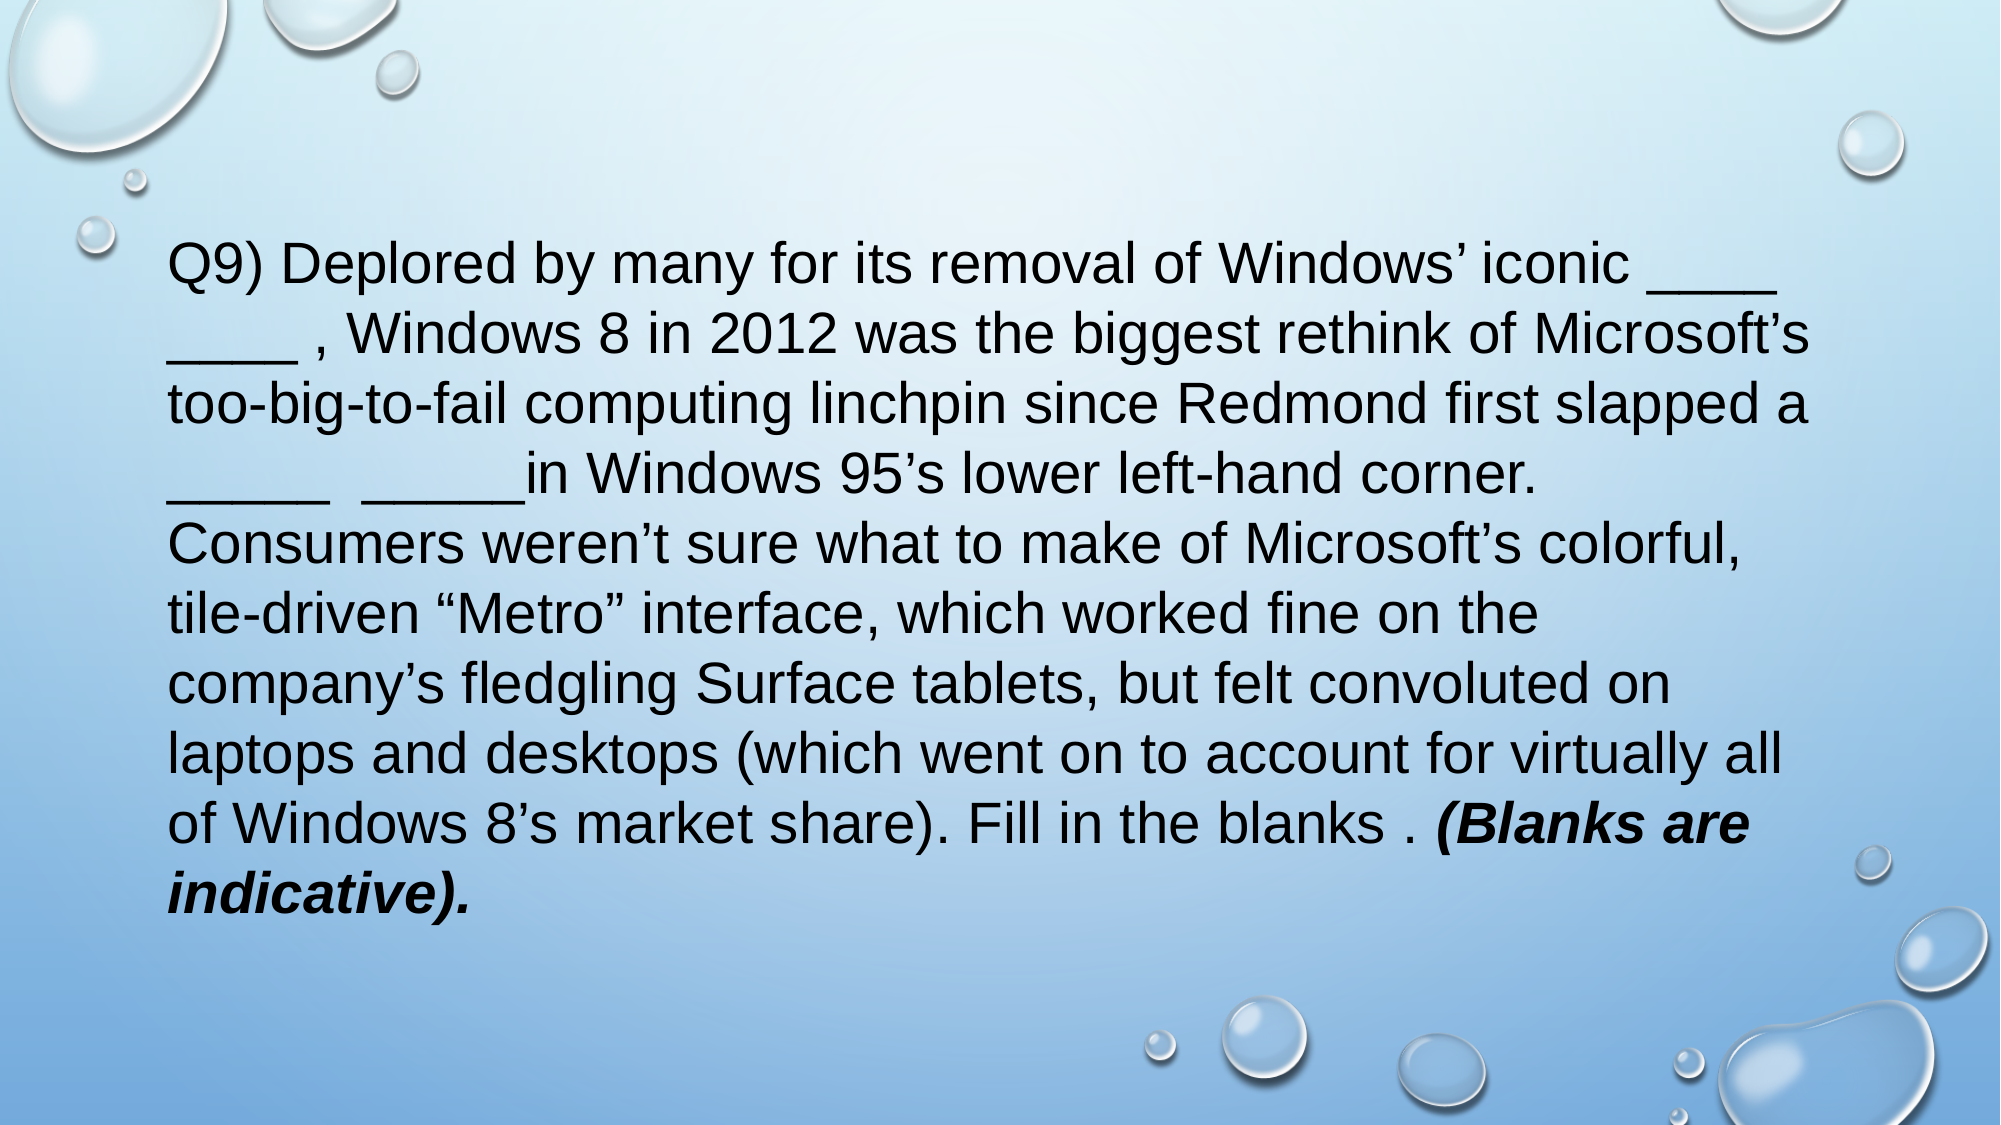

Q9) Deplored by many for its removal of Windows’ iconic ____  ____ , Windows 8 in 2012 was the biggest rethink of Microsoft’s too-big-to-fail computing linchpin since Redmond first slapped a _____  _____in Windows 95’s lower left-hand corner. Consumers weren’t sure what to make of Microsoft’s colorful, tile-driven “Metro” interface, which worked fine on the company’s fledgling Surface tablets, but felt convoluted on laptops and desktops (which went on to account for virtually all of Windows 8’s market share). Fill in the blanks . (Blanks are indicative).